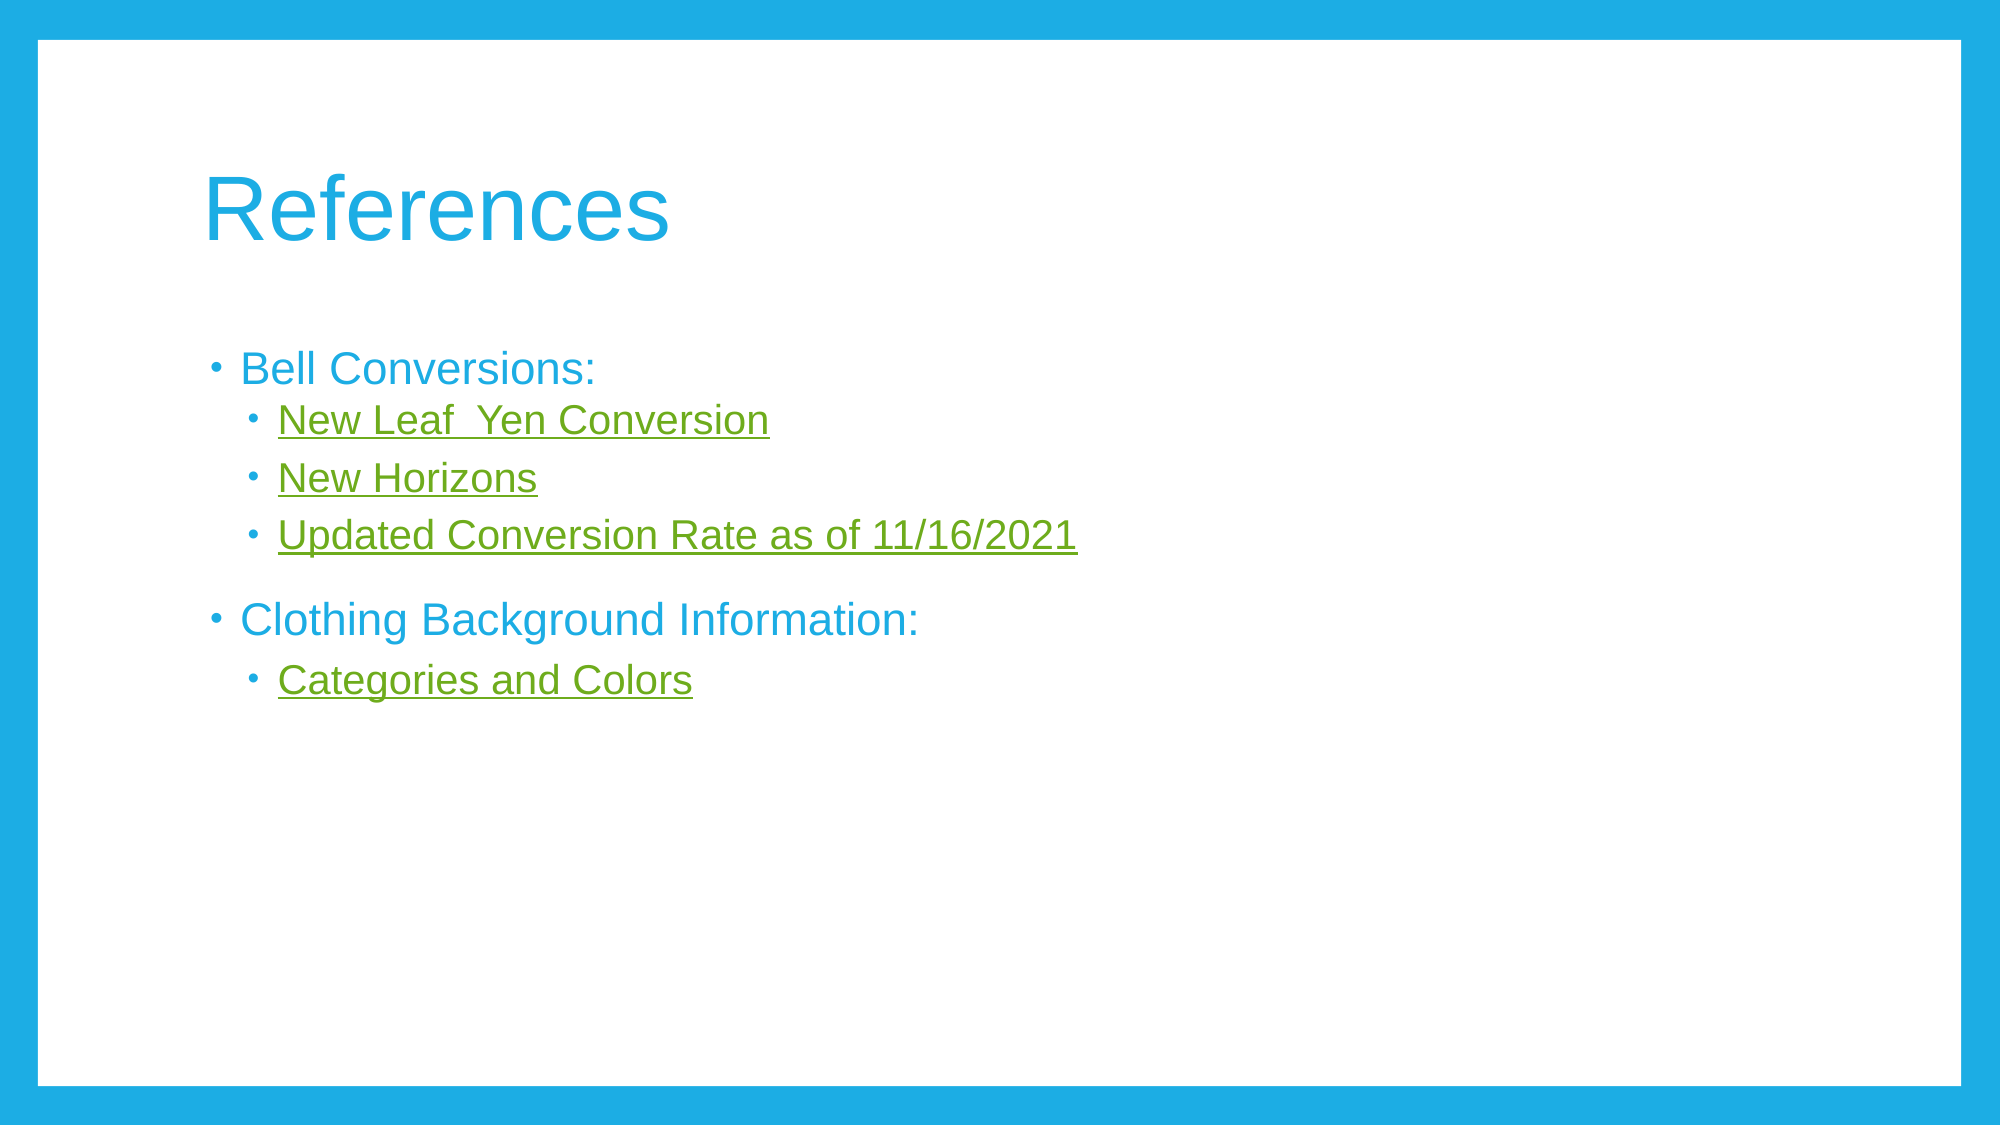

# References
Bell Conversions:
New Leaf  Yen Conversion
New Horizons
Updated Conversion Rate as of 11/16/2021
Clothing Background Information:
Categories and Colors